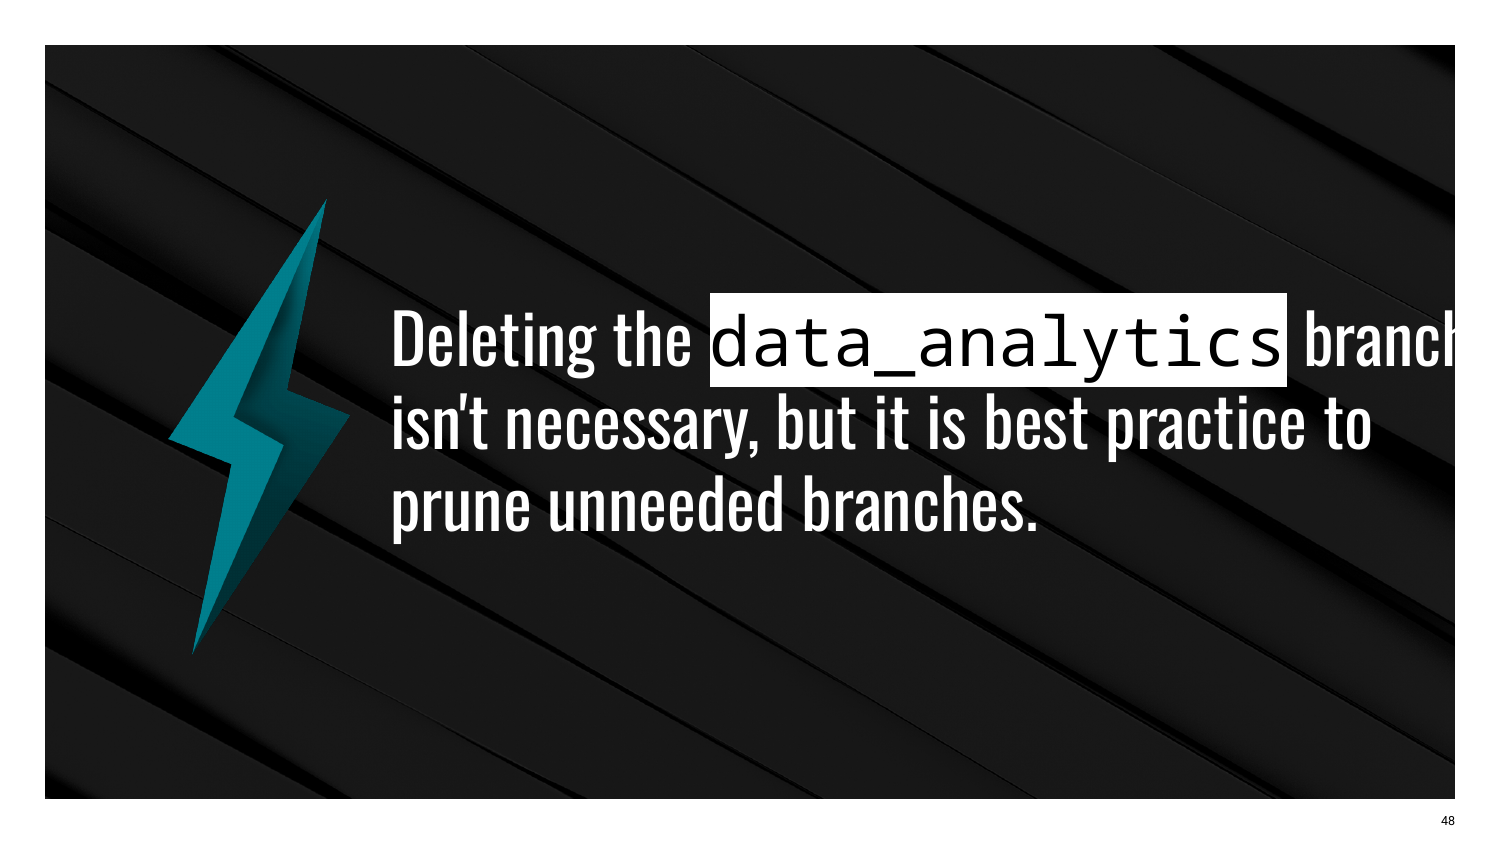

# Deleting the data_analytics branch isn't necessary, but it is best practice to prune unneeded branches.